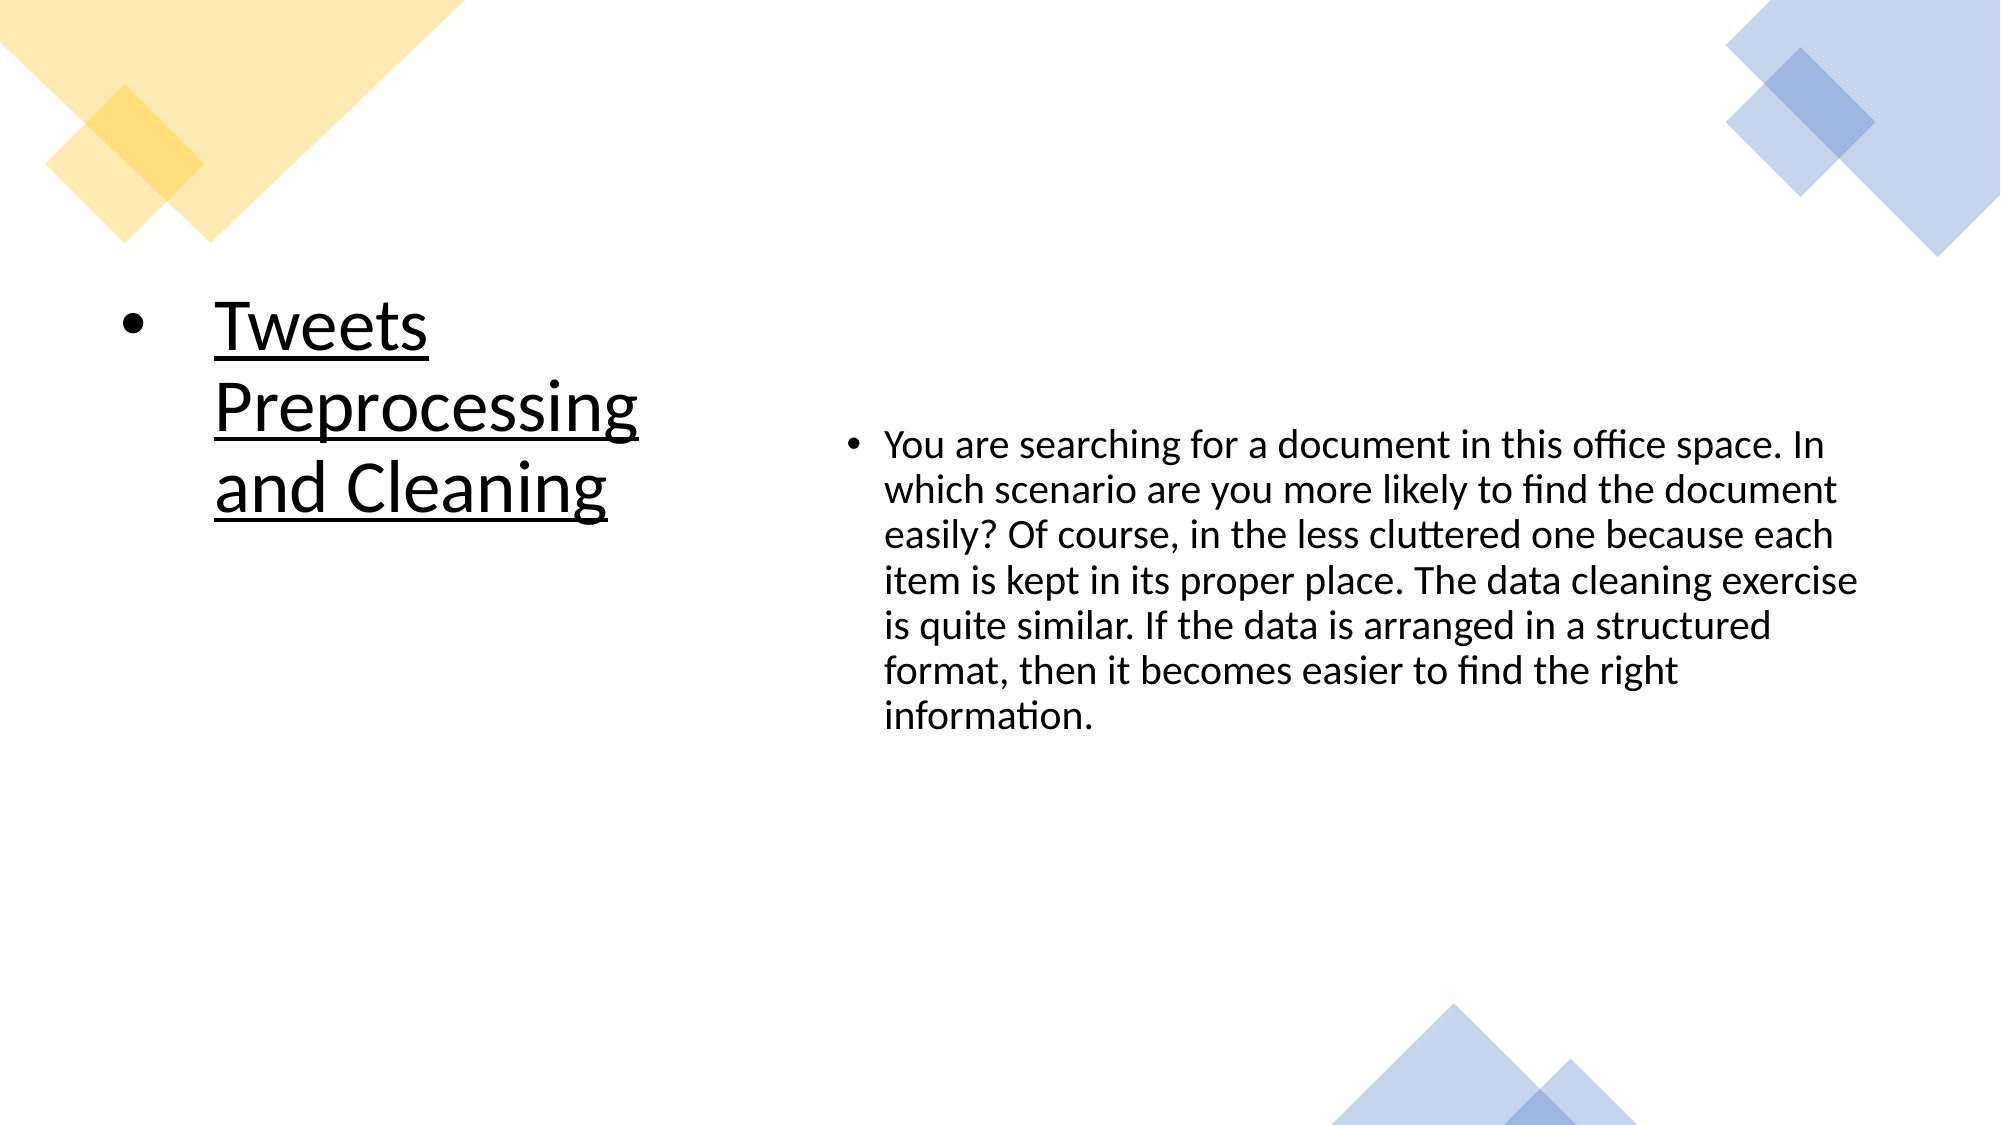

You are searching for a document in this office space. In which scenario are you more likely to find the document easily? Of course, in the less cluttered one because each item is kept in its proper place. The data cleaning exercise is quite similar. If the data is arranged in a structured format, then it becomes easier to find the right information.
# Tweets Preprocessing and Cleaning